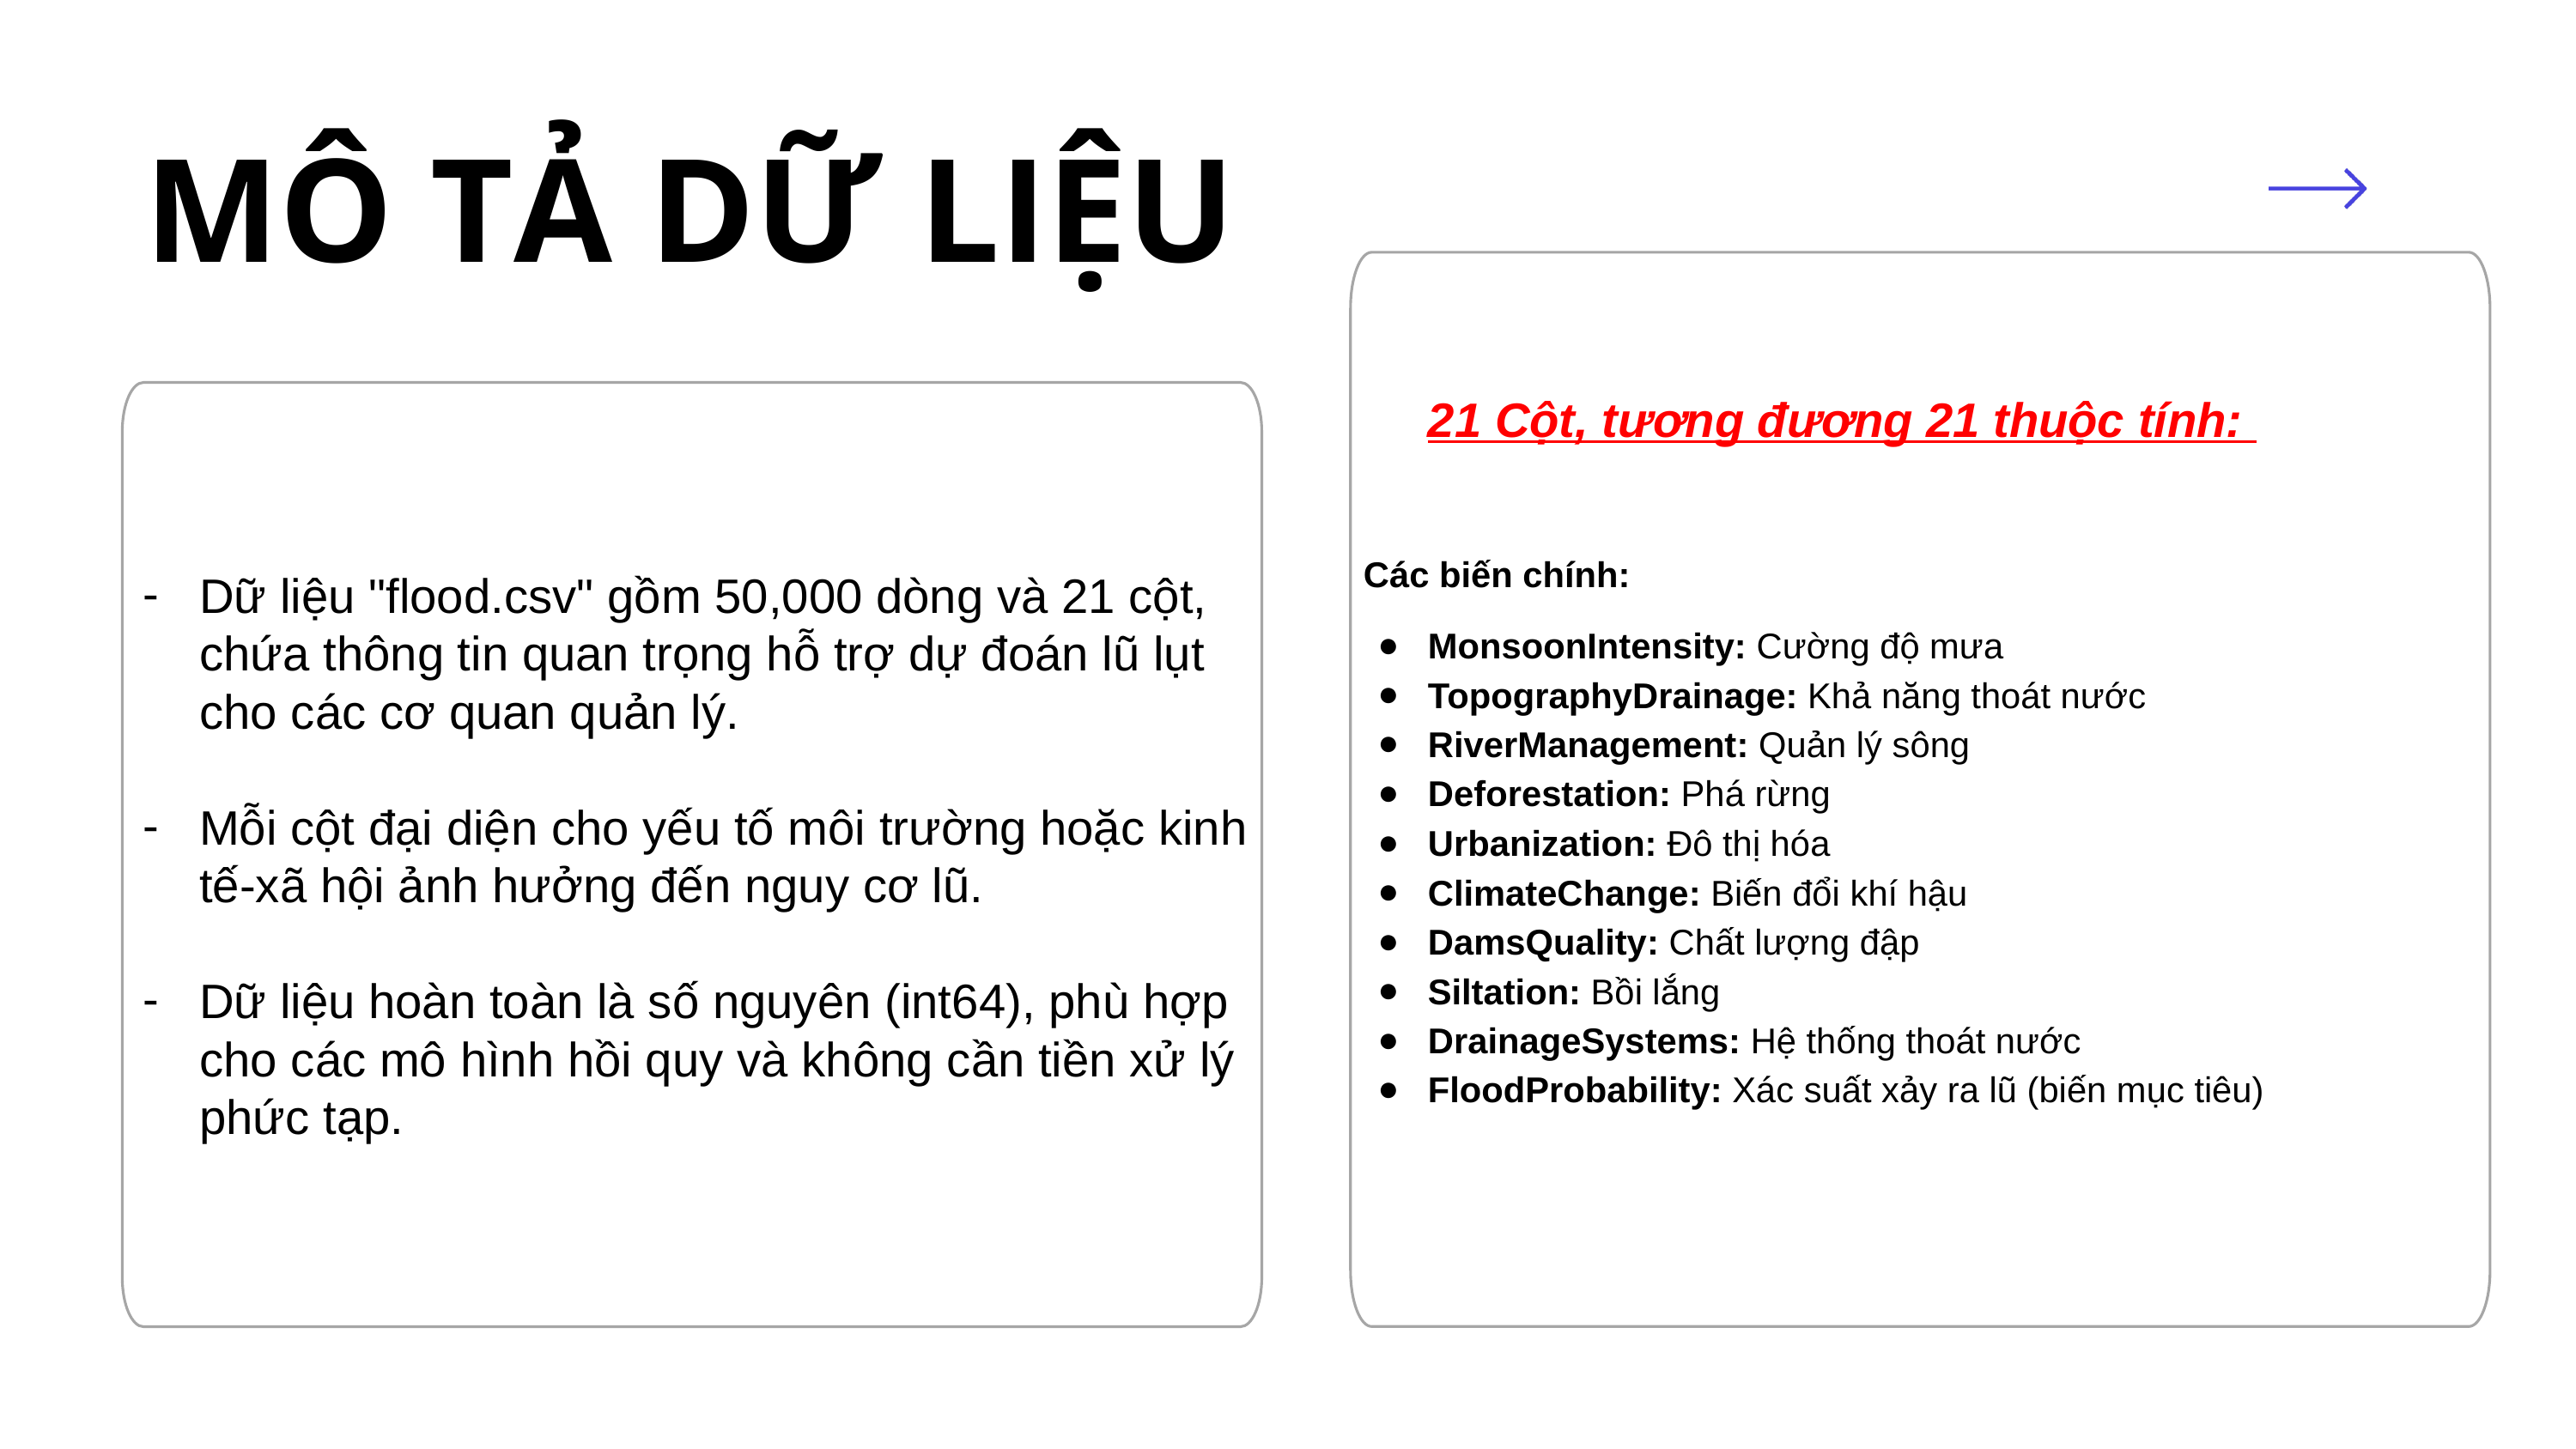

MÔ TẢ DỮ LIỆU

21 Cột, tương đương 21 thuộc tính:

Các biến chính:
MonsoonIntensity: Cường độ mưa
TopographyDrainage: Khả năng thoát nước
RiverManagement: Quản lý sông
Deforestation: Phá rừng
Urbanization: Đô thị hóa
ClimateChange: Biến đổi khí hậu
DamsQuality: Chất lượng đập
Siltation: Bồi lắng
DrainageSystems: Hệ thống thoát nước
FloodProbability: Xác suất xảy ra lũ (biến mục tiêu)

Dữ liệu "flood.csv" gồm 50,000 dòng và 21 cột, chứa thông tin quan trọng hỗ trợ dự đoán lũ lụt cho các cơ quan quản lý.

Mỗi cột đại diện cho yếu tố môi trường hoặc kinh tế-xã hội ảnh hưởng đến nguy cơ lũ.

Dữ liệu hoàn toàn là số nguyên (int64), phù hợp cho các mô hình hồi quy và không cần tiền xử lý phức tạp.